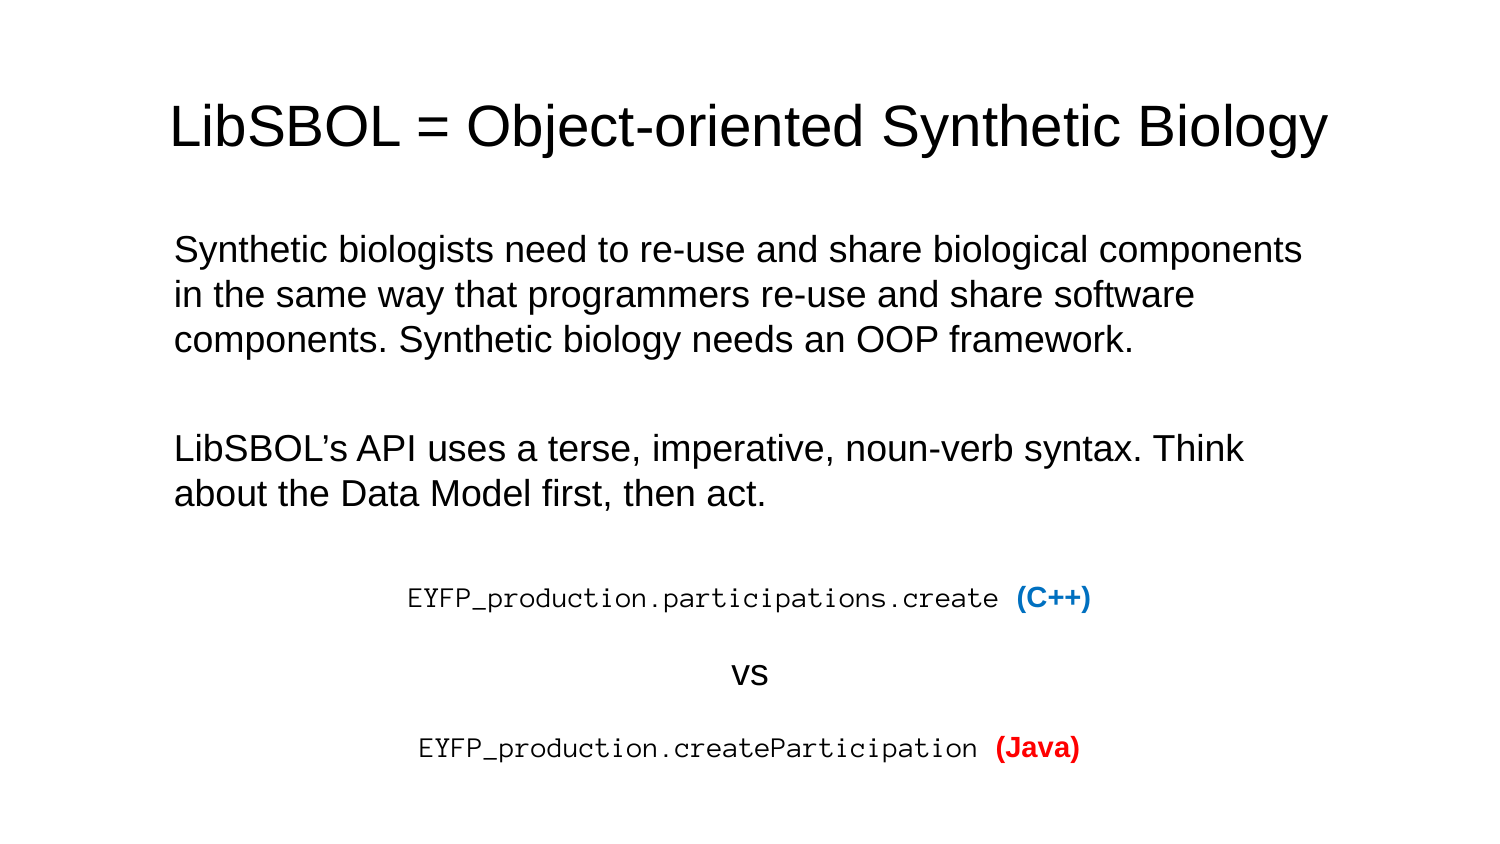

# LibSBOL = Object-oriented Synthetic Biology
Synthetic biologists need to re-use and share biological components in the same way that programmers re-use and share software components. Synthetic biology needs an OOP framework.
LibSBOL’s API uses a terse, imperative, noun-verb syntax. Think about the Data Model first, then act.
EYFP_production.participations.create (C++)

vs

EYFP_production.createParticipation (Java)